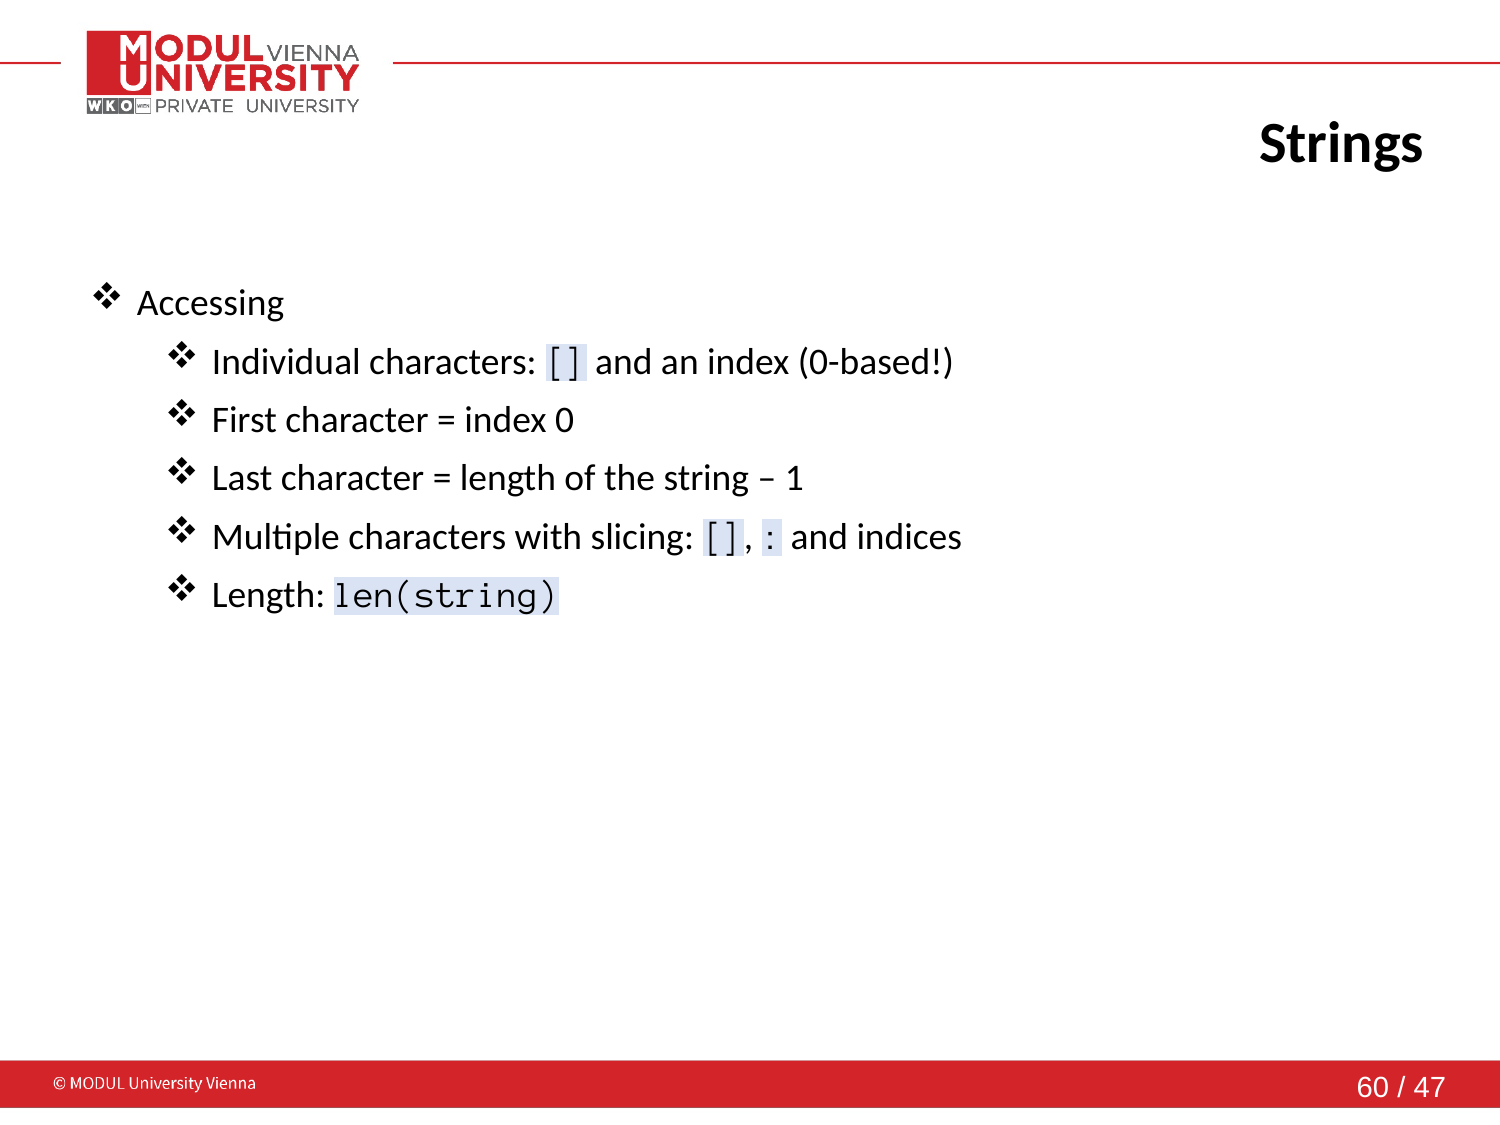

# Strings
Accessing
Individual characters: [] and an index (0-based!)
First character = index 0
Last character = length of the string – 1
Multiple characters with slicing: [], : and indices
Length: len(string)